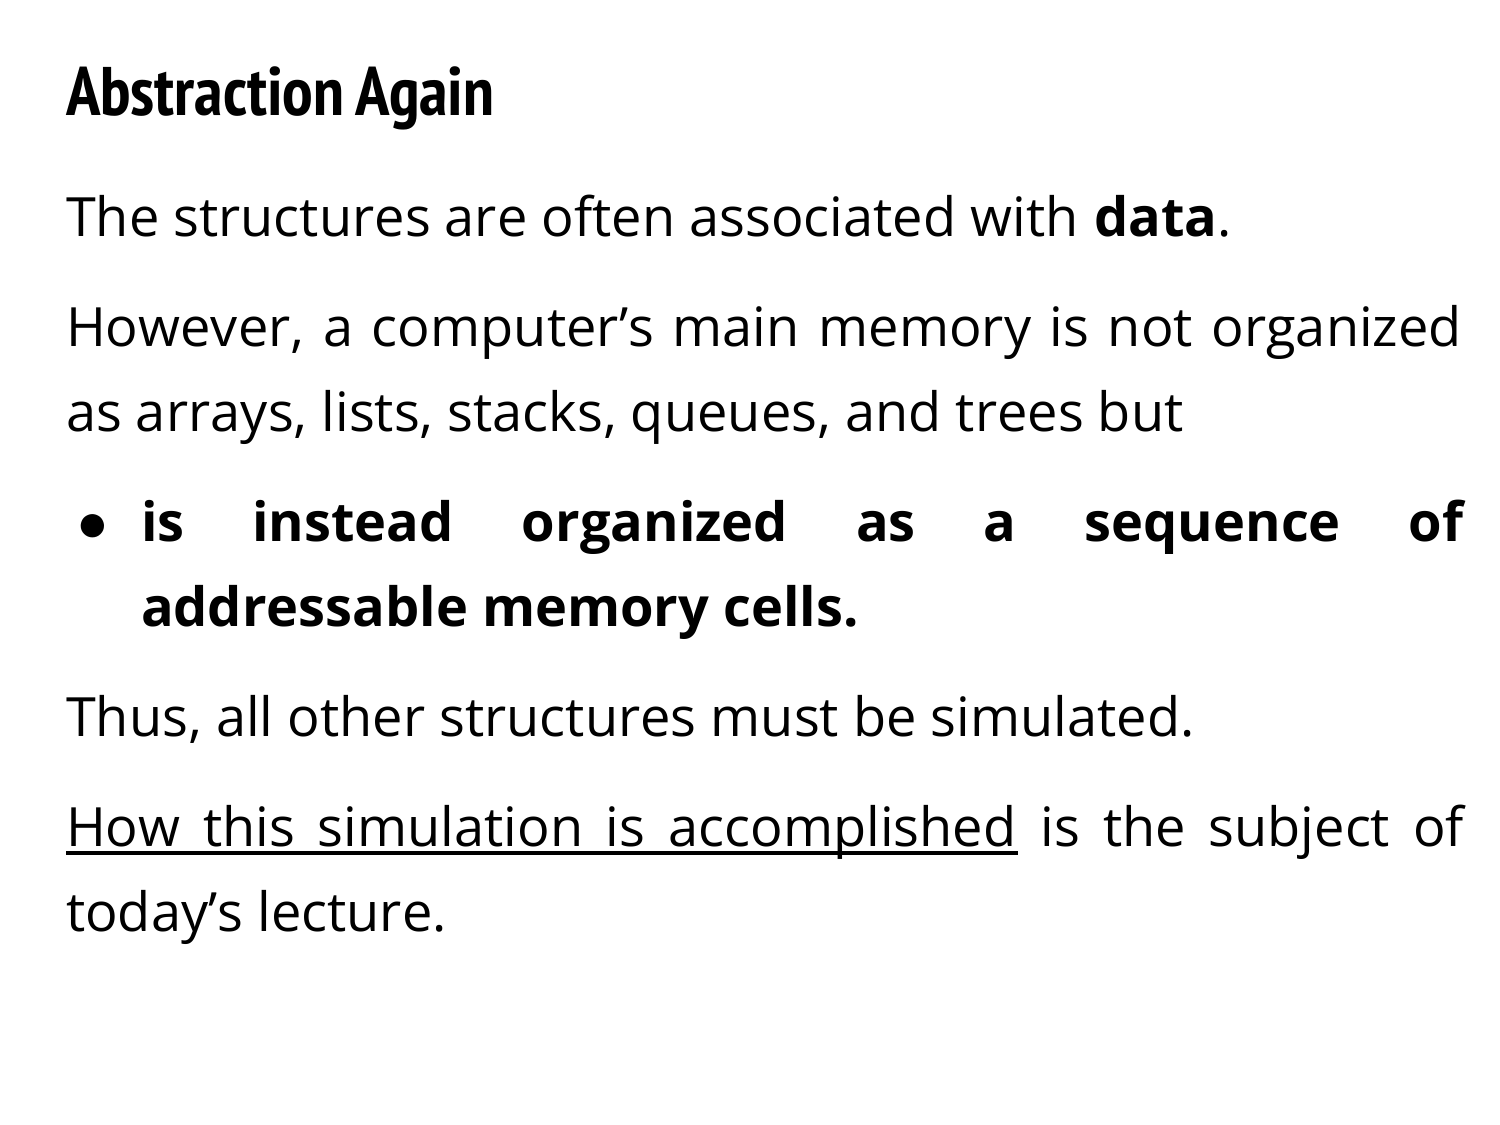

# Abstraction Again
The structures are often associated with data.
However, a computer’s main memory is not organized as arrays, lists, stacks, queues, and trees but
is instead organized as a sequence of addressable memory cells.
Thus, all other structures must be simulated.
How this simulation is accomplished is the subject of today’s lecture.